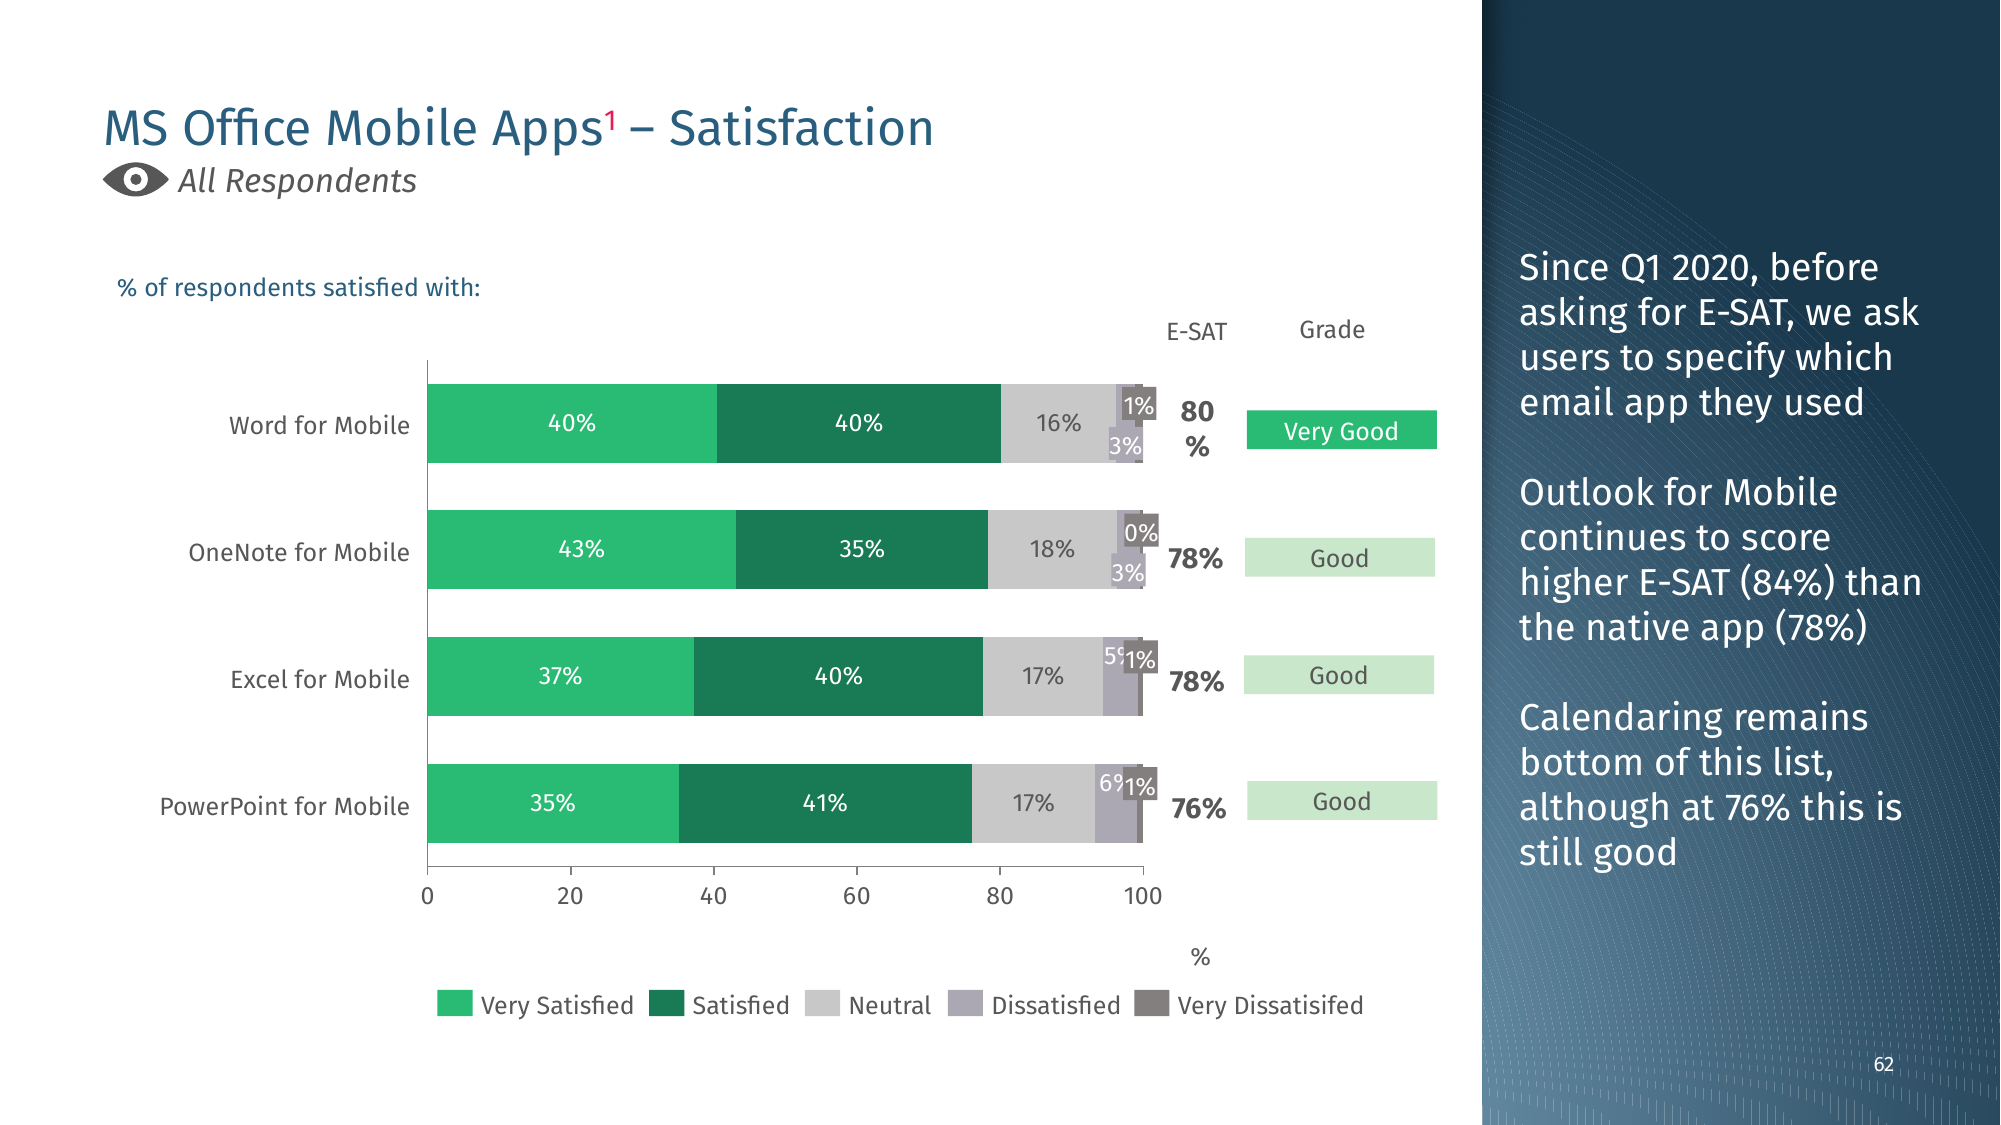

Since Q1 2020, before asking for E-SAT, we ask users to specify which email app they used

Outlook for Mobile continues to score higher E-SAT (84%) than the native app (78%)

Calendaring remains bottom of this list, although at 76% this is still good
# MS Office Mobile Apps1 – Satisfaction

All Respondents
% of respondents satisfied with:

Grade
E-SAT

### Chart

| Category |  |  |  |  |  |
|---|---|---|---|---|---|
1%
Word for Mobile
80%
Very Good
3%
0%
OneNote for Mobile
78%
Good
3%
1%
Good
78%
Excel for Mobile
1%
Good
76%
PowerPoint for Mobile
%
Very Satisfied
Satisfied
Neutral
Dissatisfied
Very Dissatisifed